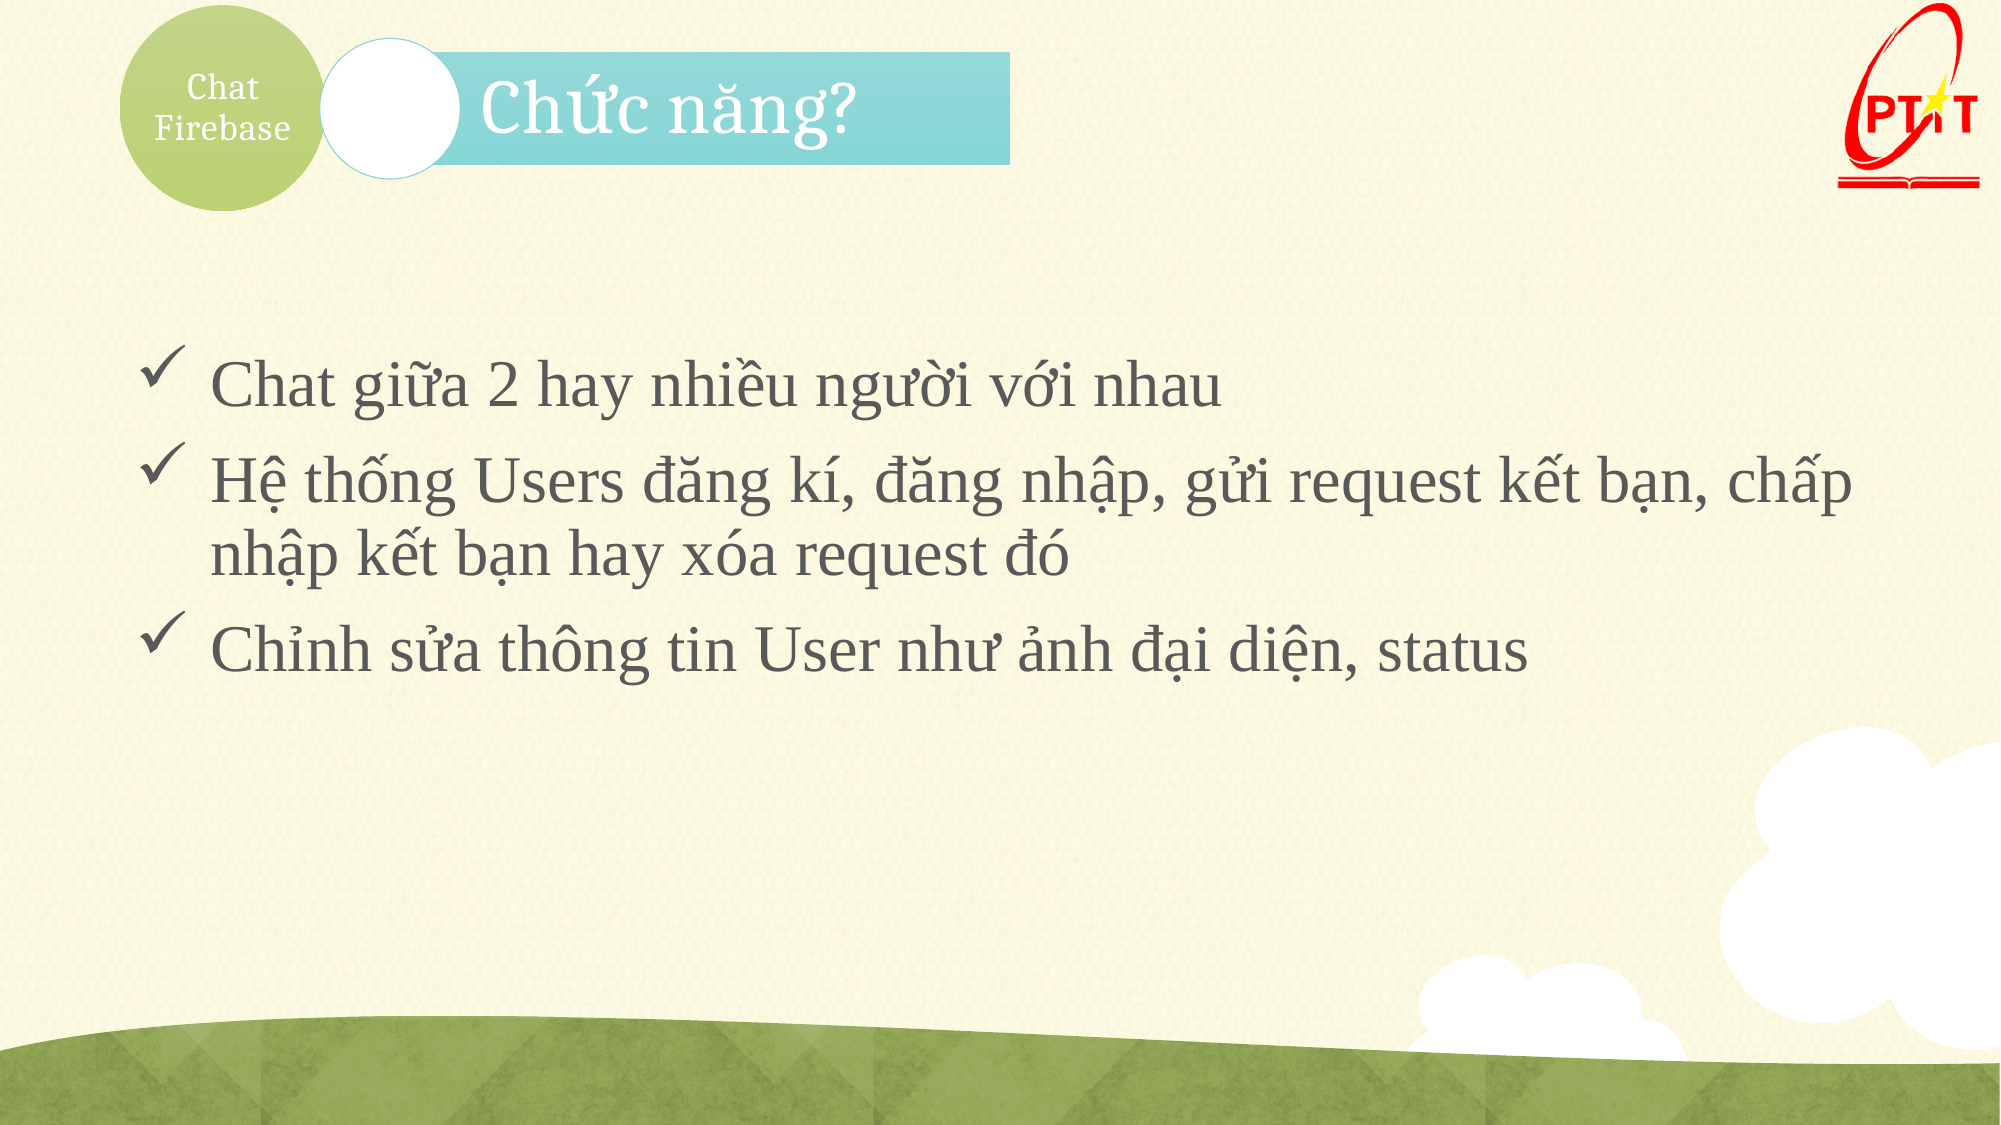

Chat Firebase
#

Chức năng?

Chat giữa 2 hay nhiều người với nhau
Hệ thống Users đăng kí, đăng nhập, gửi request kết bạn, chấp nhập kết bạn hay xóa request đó
Chỉnh sửa thông tin User như ảnh đại diện, status